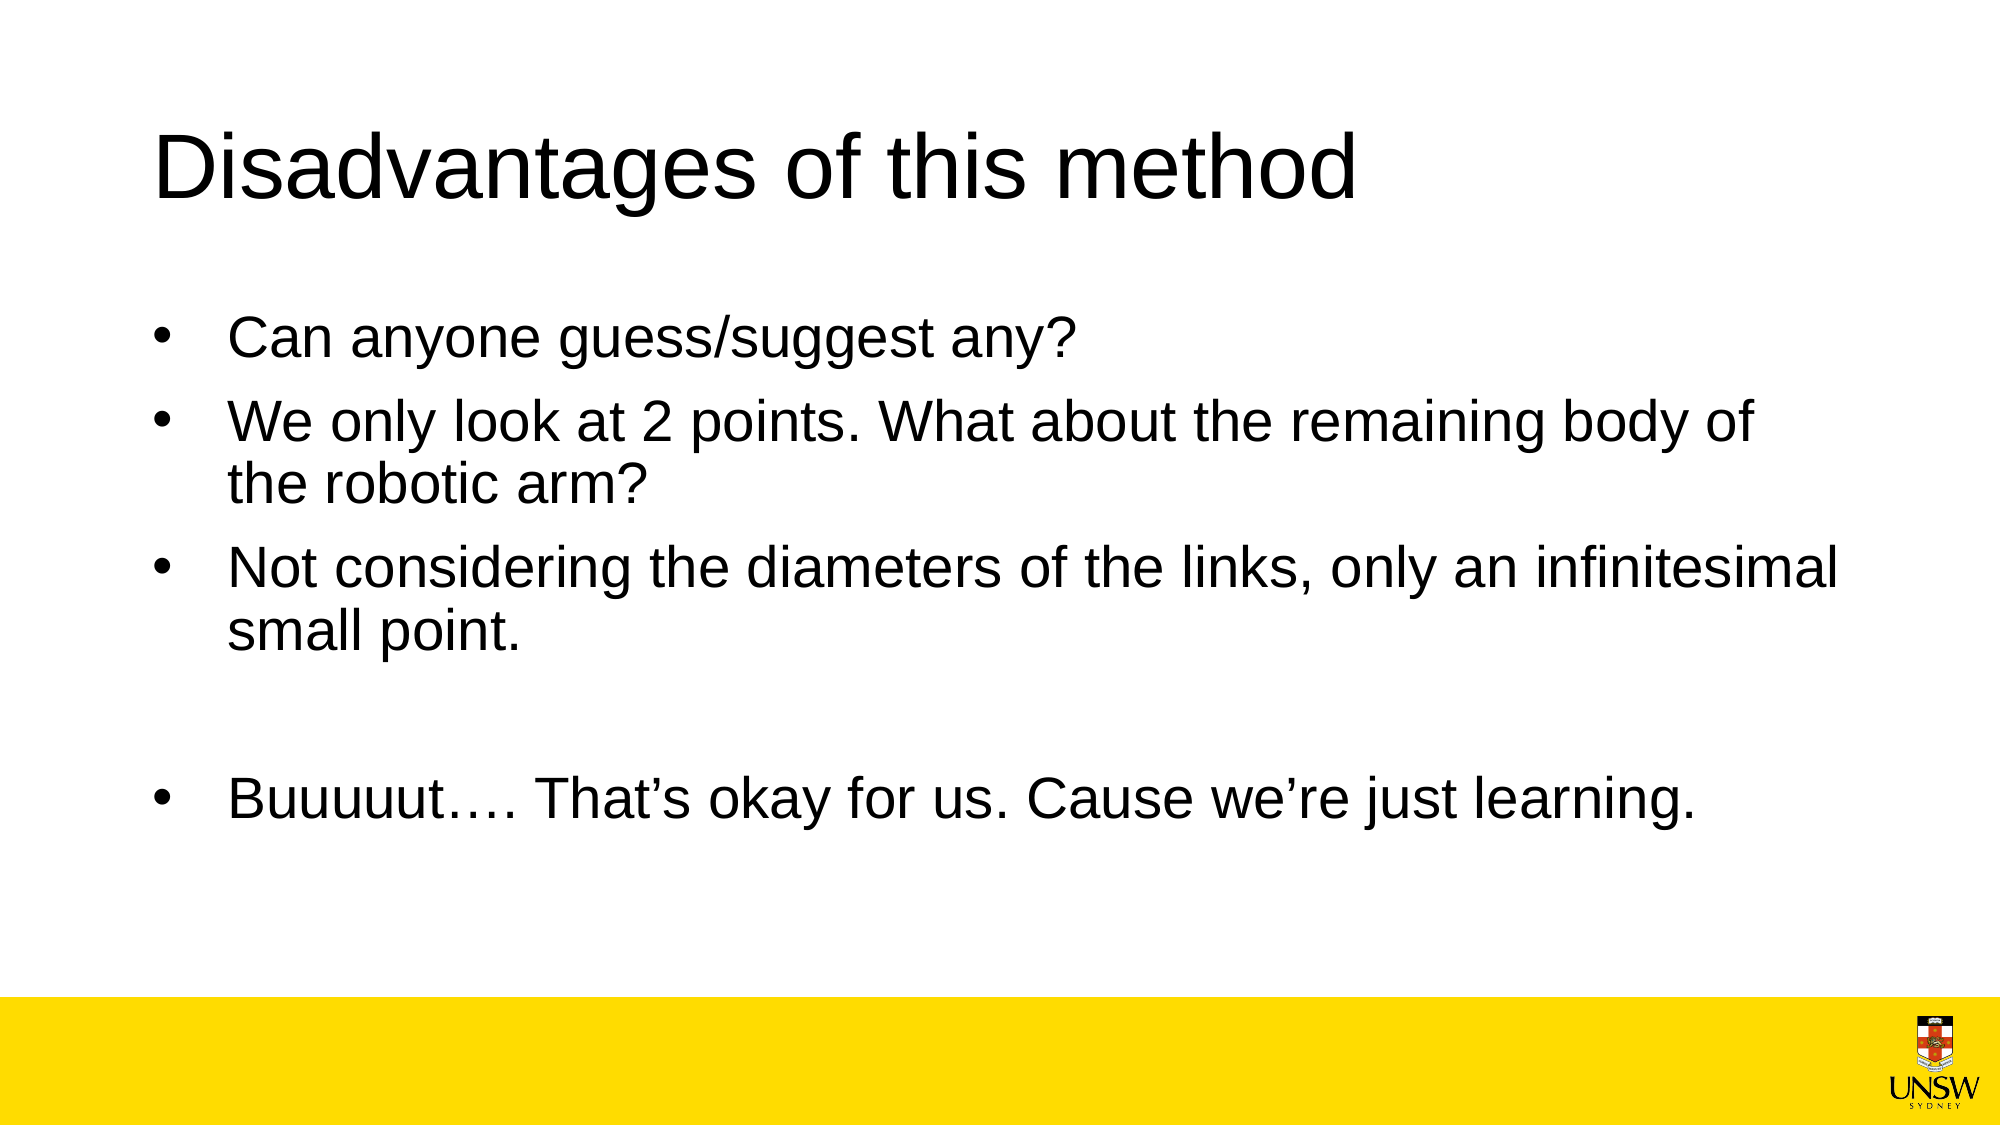

# Disadvantages of this method
Can anyone guess/suggest any?
We only look at 2 points. What about the remaining body of the robotic arm?
Not considering the diameters of the links, only an infinitesimal small point.

Buuuuut…. That’s okay for us. Cause we’re just learning.